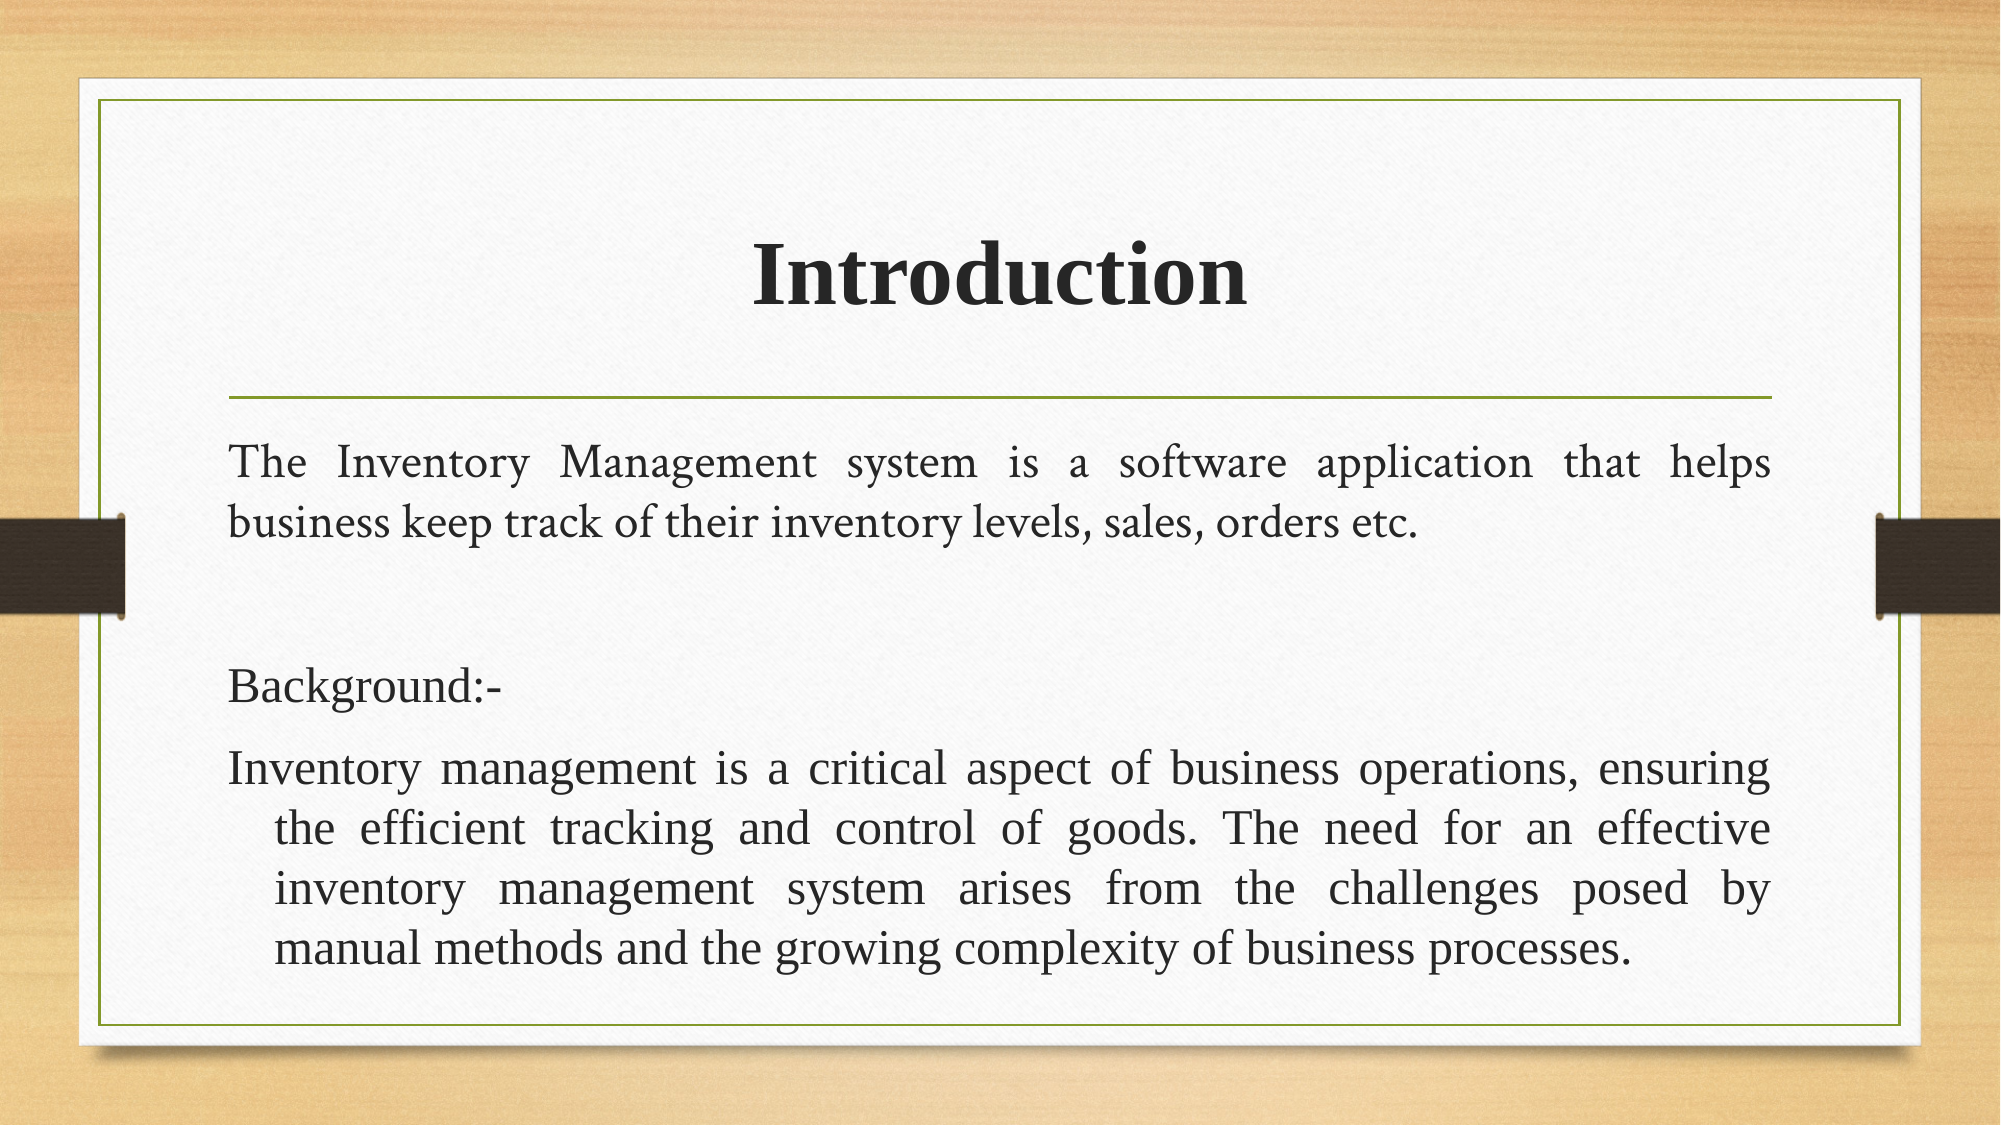

# Introduction
The Inventory Management system is a software application that helps business keep track of their inventory levels, sales, orders etc.

Background:-
Inventory management is a critical aspect of business operations, ensuring the efficient tracking and control of goods. The need for an effective inventory management system arises from the challenges posed by manual methods and the growing complexity of business processes.